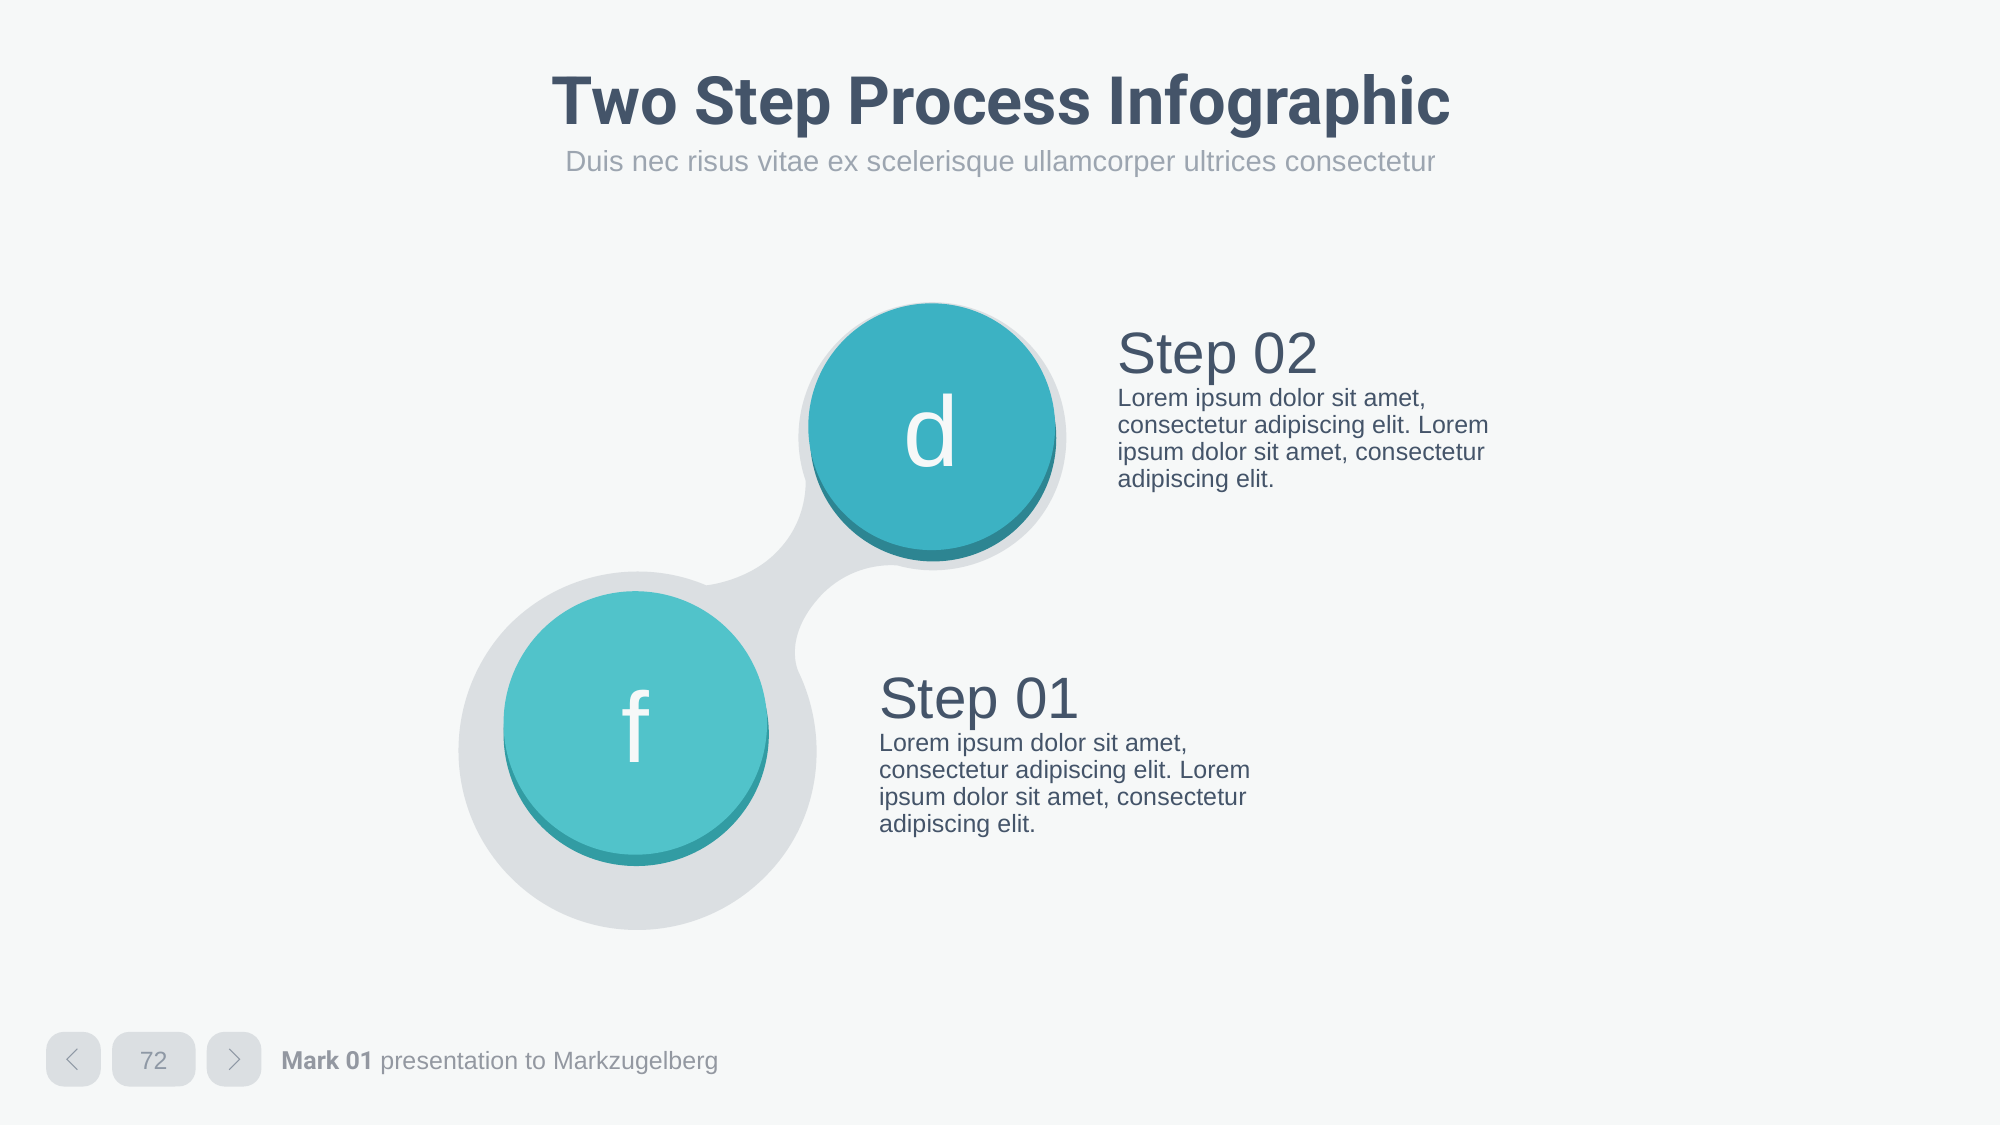

# Two Step Process Infographic
Duis nec risus vitae ex scelerisque ullamcorper ultrices consectetur

d

Step 02
Lorem ipsum dolor sit amet, consectetur adipiscing elit. Lorem ipsum dolor sit amet, consectetur adipiscing elit.

f

Step 01
Lorem ipsum dolor sit amet, consectetur adipiscing elit. Lorem ipsum dolor sit amet, consectetur adipiscing elit.